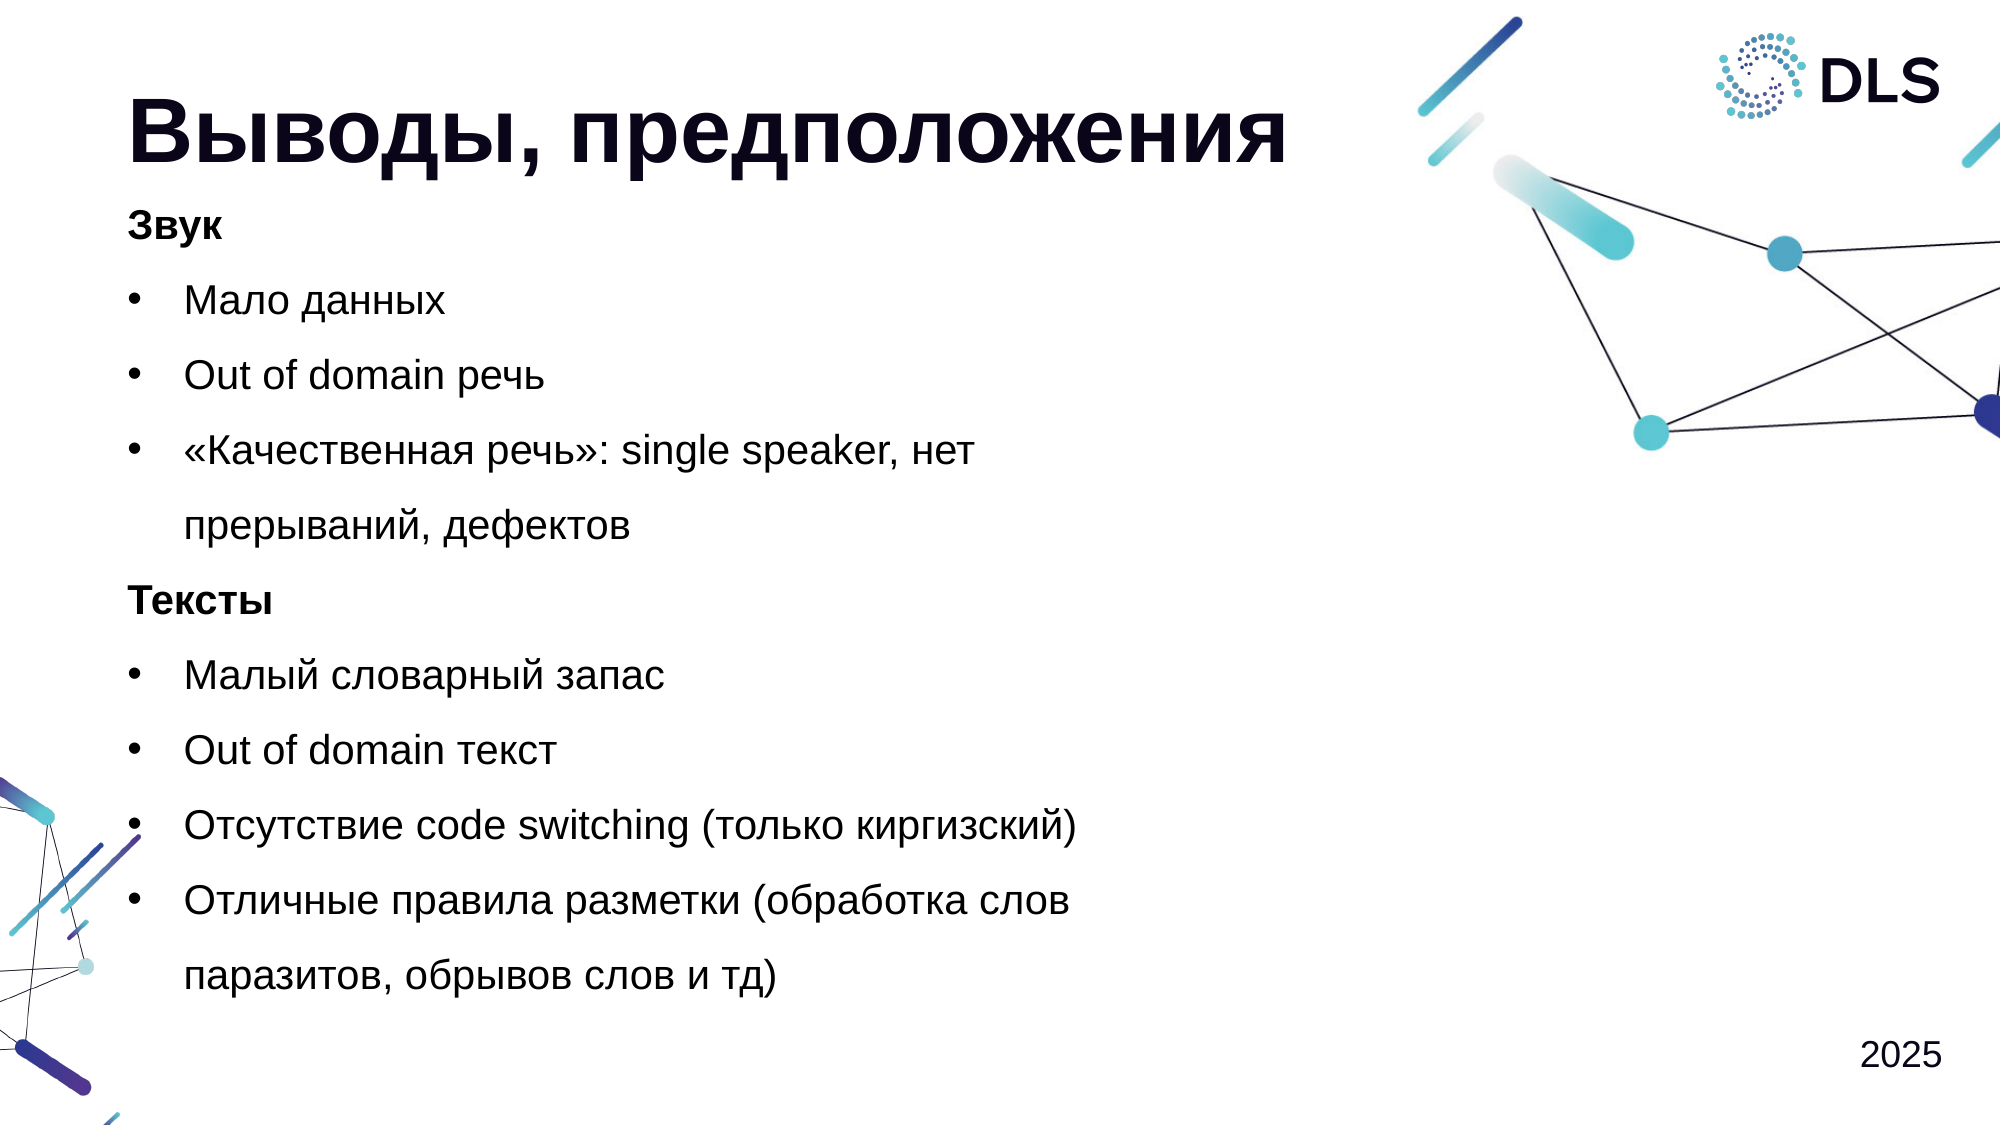

# Выводы, предположения
Звук
Мало данных
Out of domain речь
«Качественная речь»: single speaker, нет прерываний, дефектов
Тексты
Малый словарный запас
Out of domain текст
Отсутствие code switching (только киргизский)
Отличные правила разметки (обработка слов паразитов, обрывов слов и тд)
2025